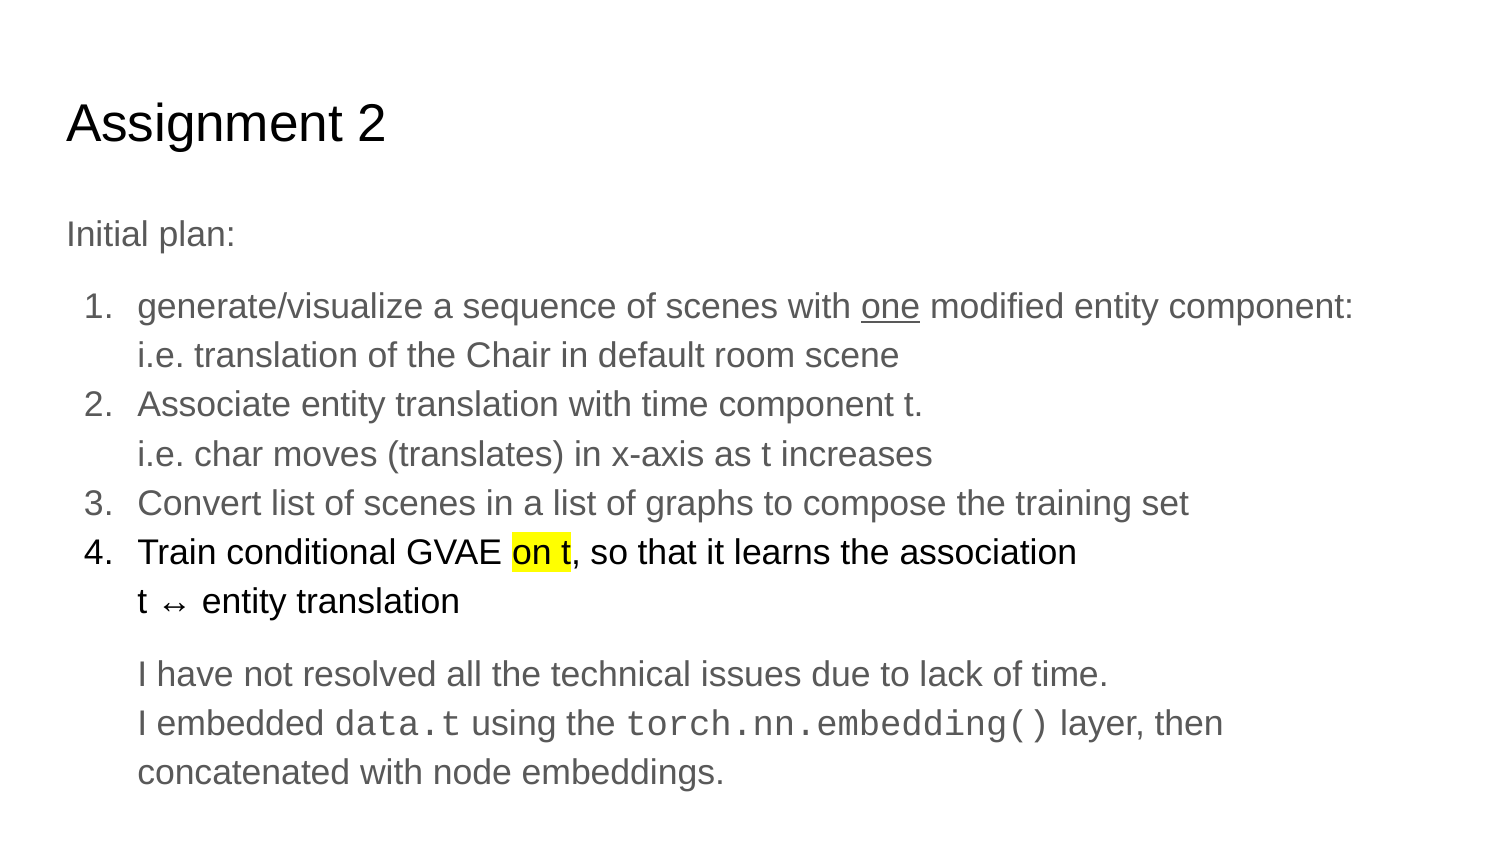

# Assignment 2
Initial plan:
generate/visualize a sequence of scenes with one modified entity component:
i.e. translation of the Chair in default room scene
Associate entity translation with time component t.
i.e. char moves (translates) in x-axis as t increases
Convert list of scenes in a list of graphs to compose the training set
Train conditional GVAE on t, so that it learns the association
t ↔ entity translation
I have not resolved all the technical issues due to lack of time.
I embedded data.t using the torch.nn.embedding() layer, then concatenated with node embeddings.